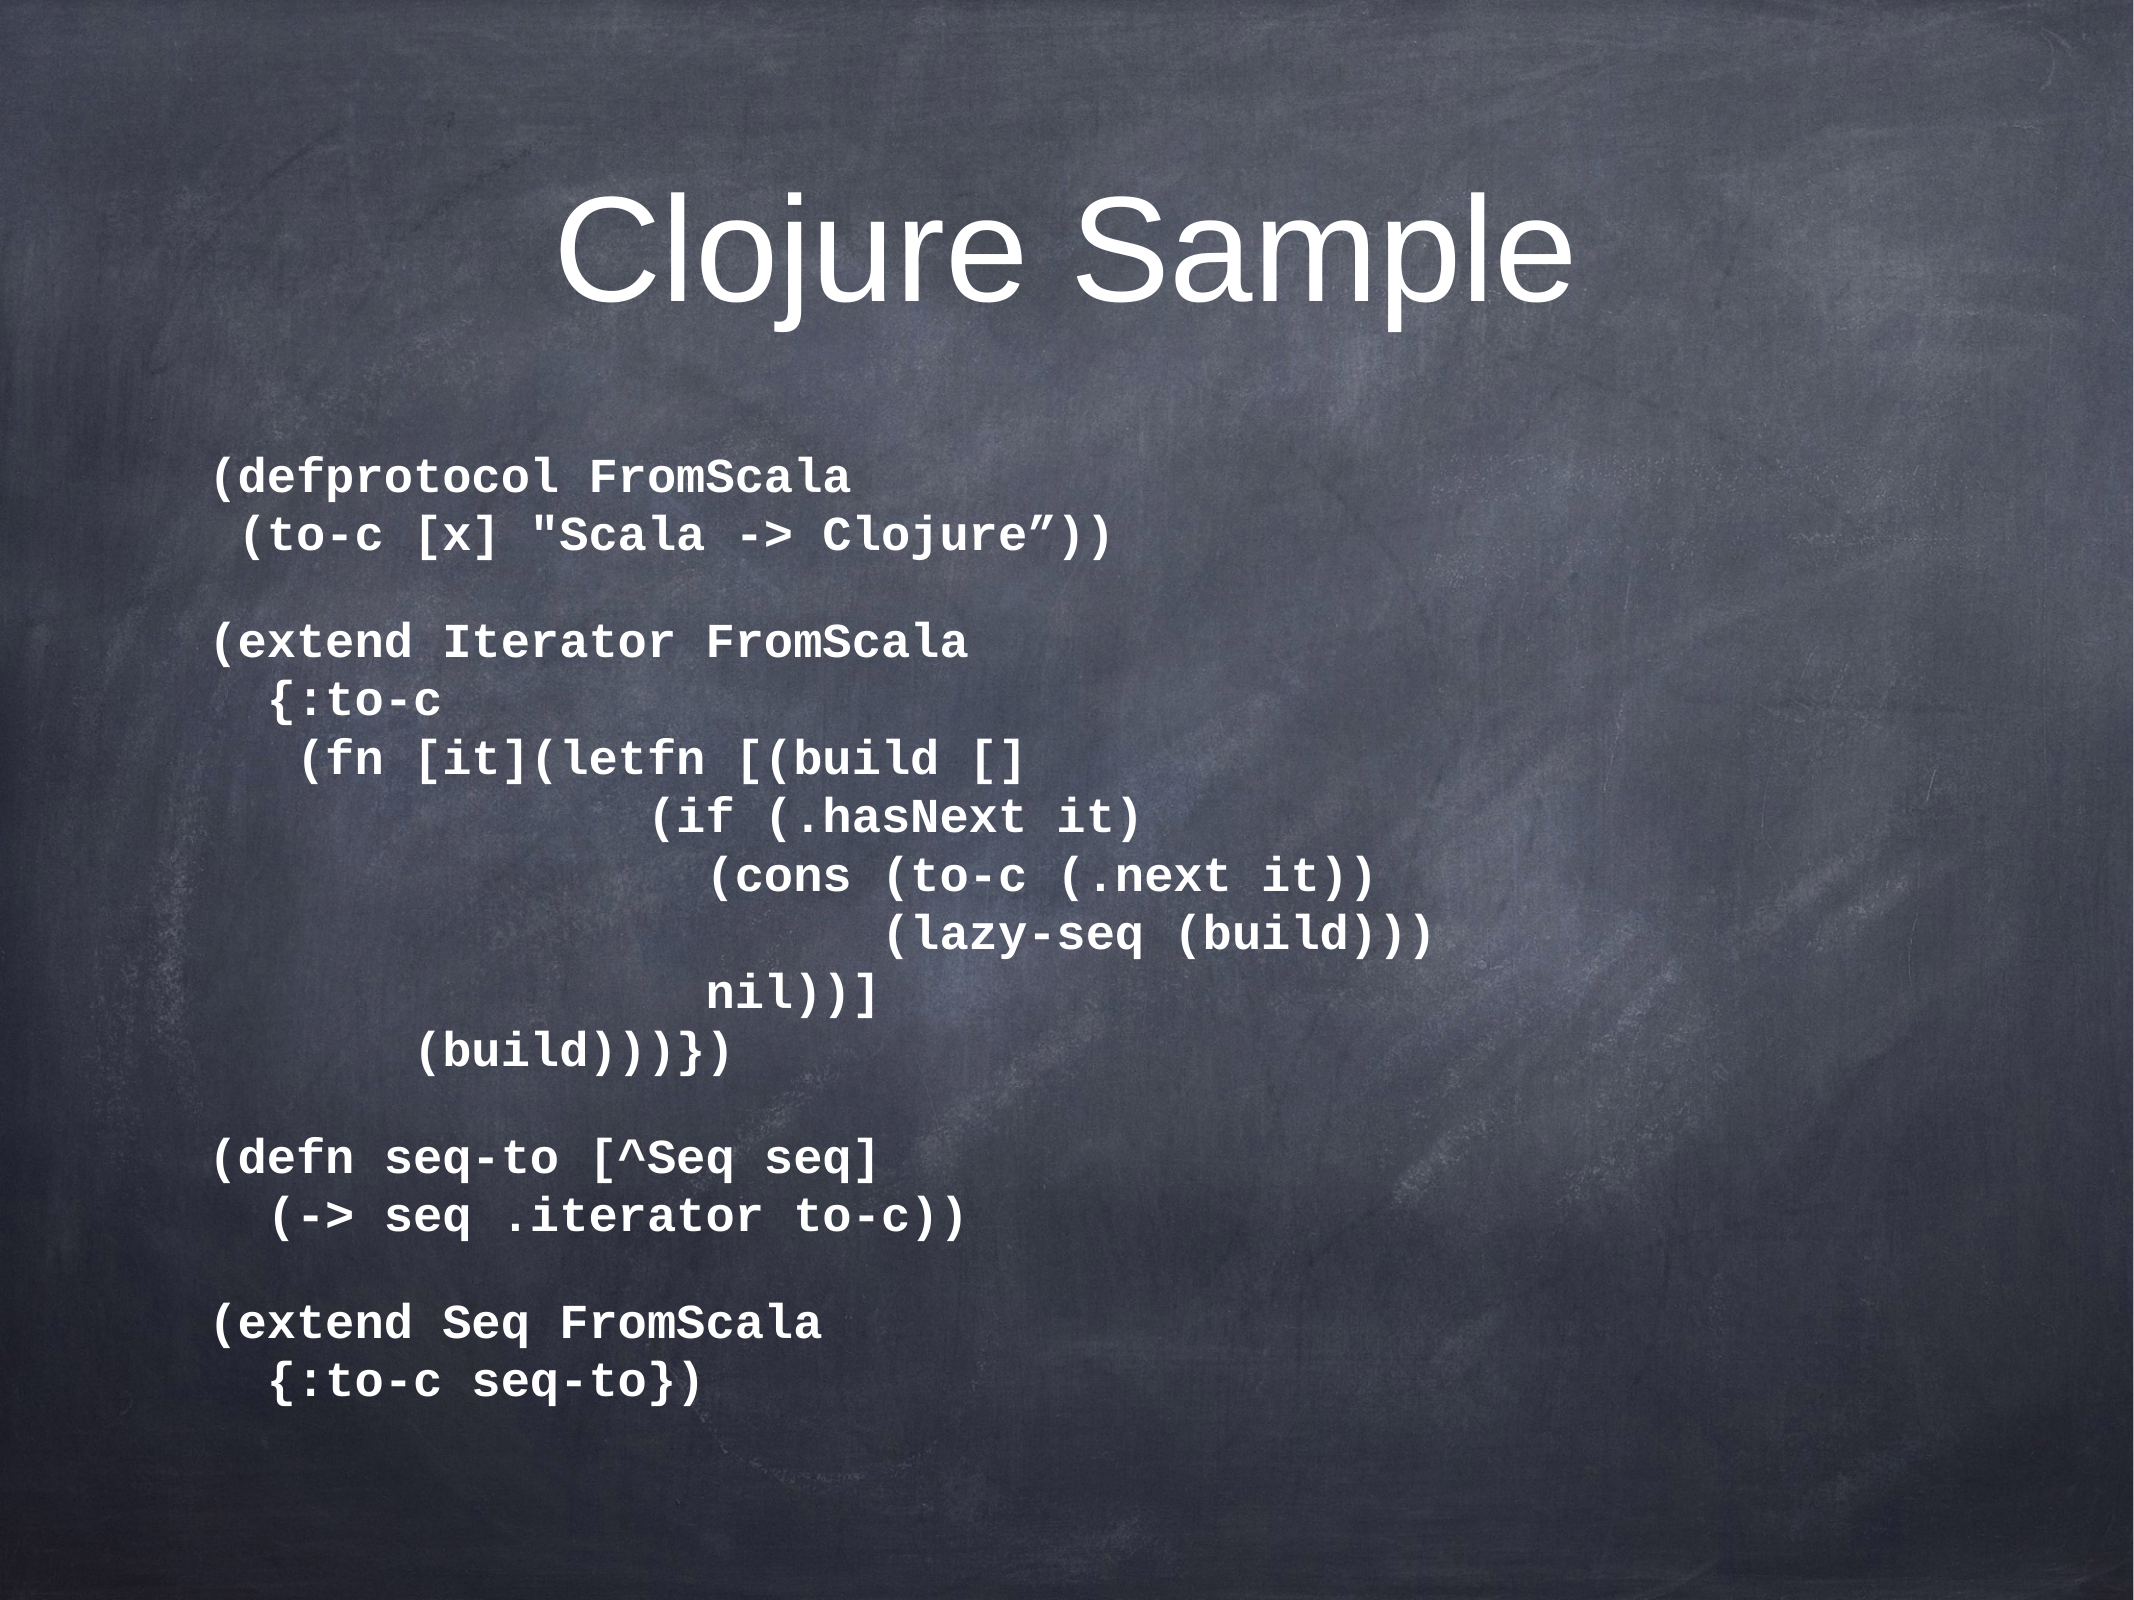

# Clojure Sample
(defprotocol FromScala
 (to-c [x] "Scala -> Clojure”))
(extend Iterator FromScala
  {:to-c
   (fn [it](letfn [(build []
               (if (.hasNext it)
                 (cons (to-c (.next it))
                       (lazy-seq (build)))
                 nil))]
       (build)))})
(defn seq-to [^Seq seq]
  (-> seq .iterator to-c))
(extend Seq FromScala
  {:to-c seq-to})